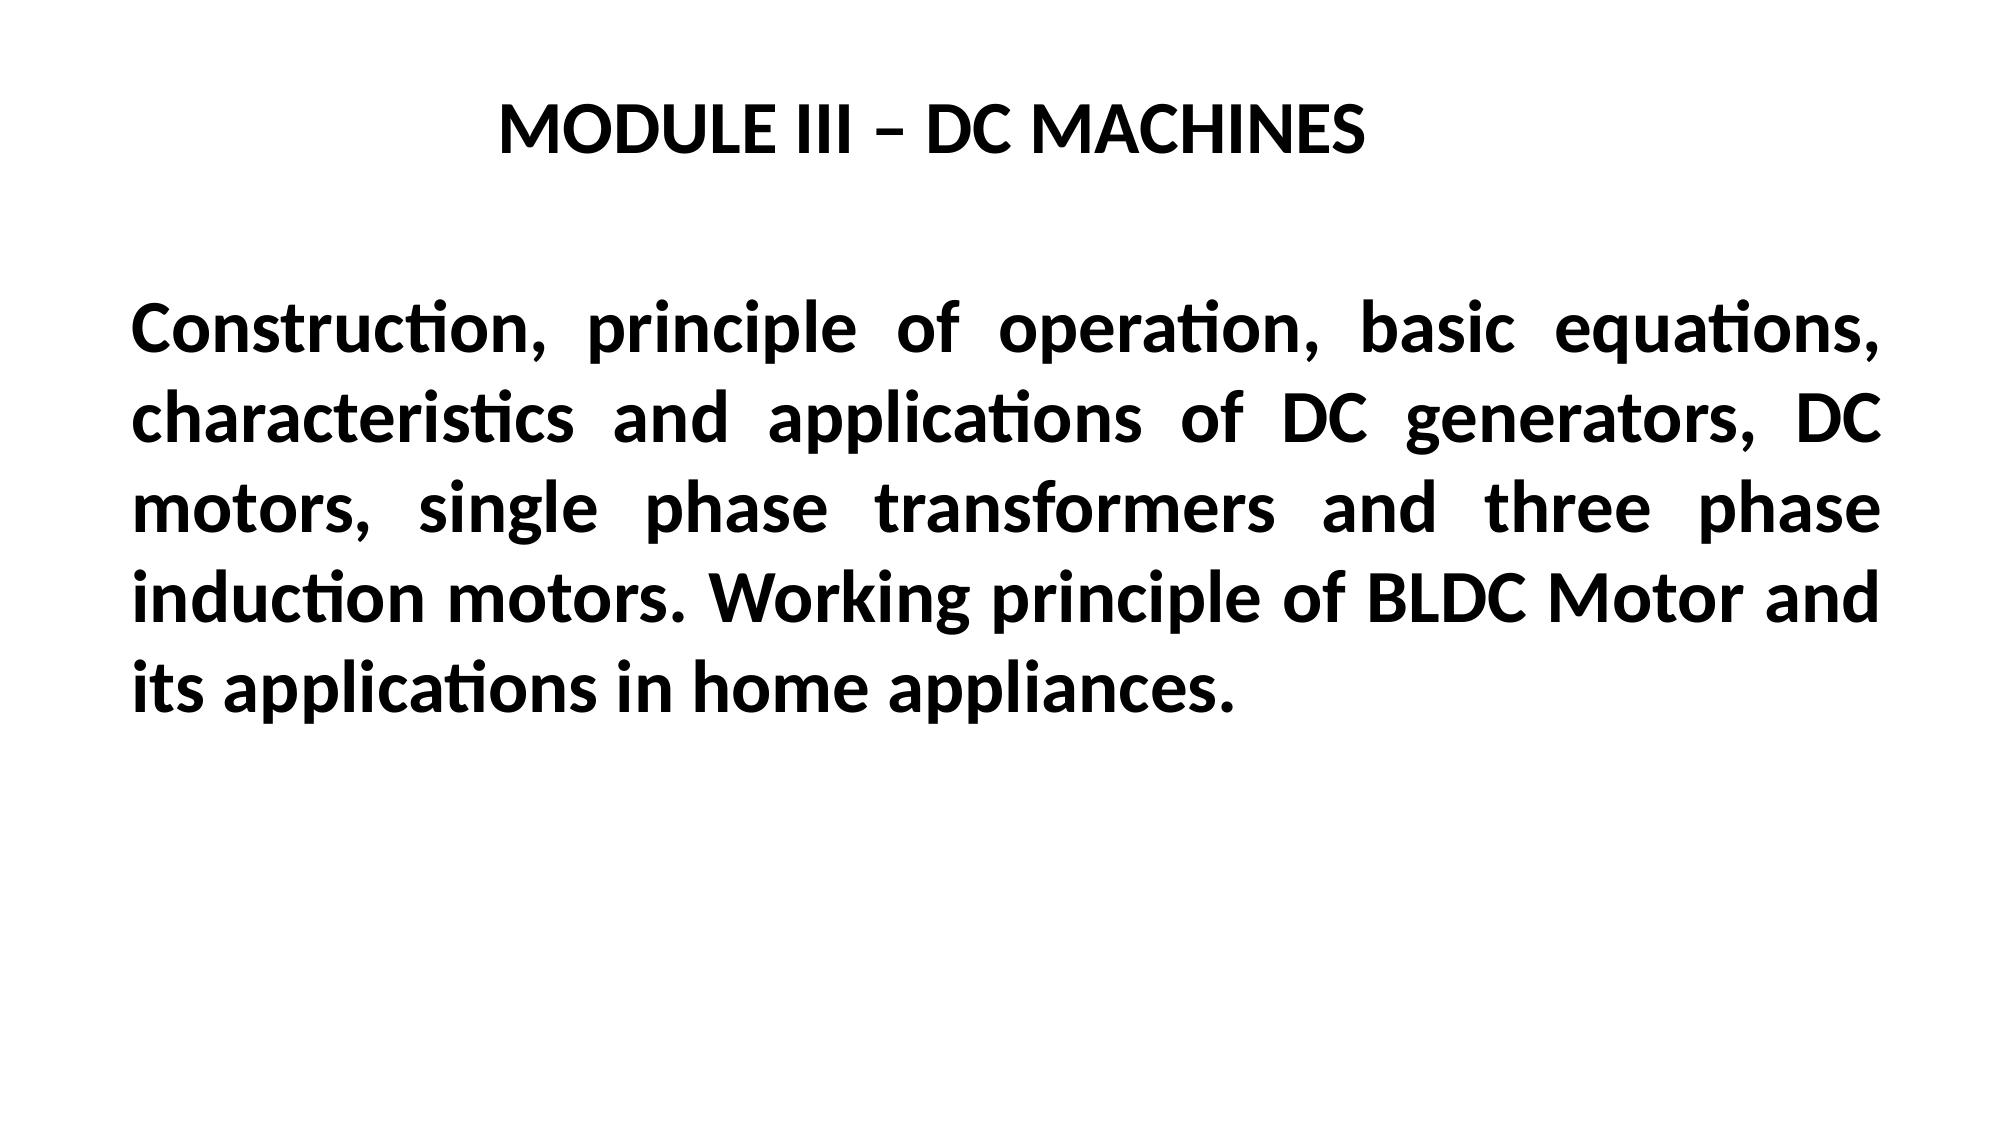

MODULE III – DC MACHINES
Construction, principle of operation, basic equations, characteristics and applications of DC generators, DC motors, single phase transformers and three phase induction motors. Working principle of BLDC Motor and its applications in home appliances.